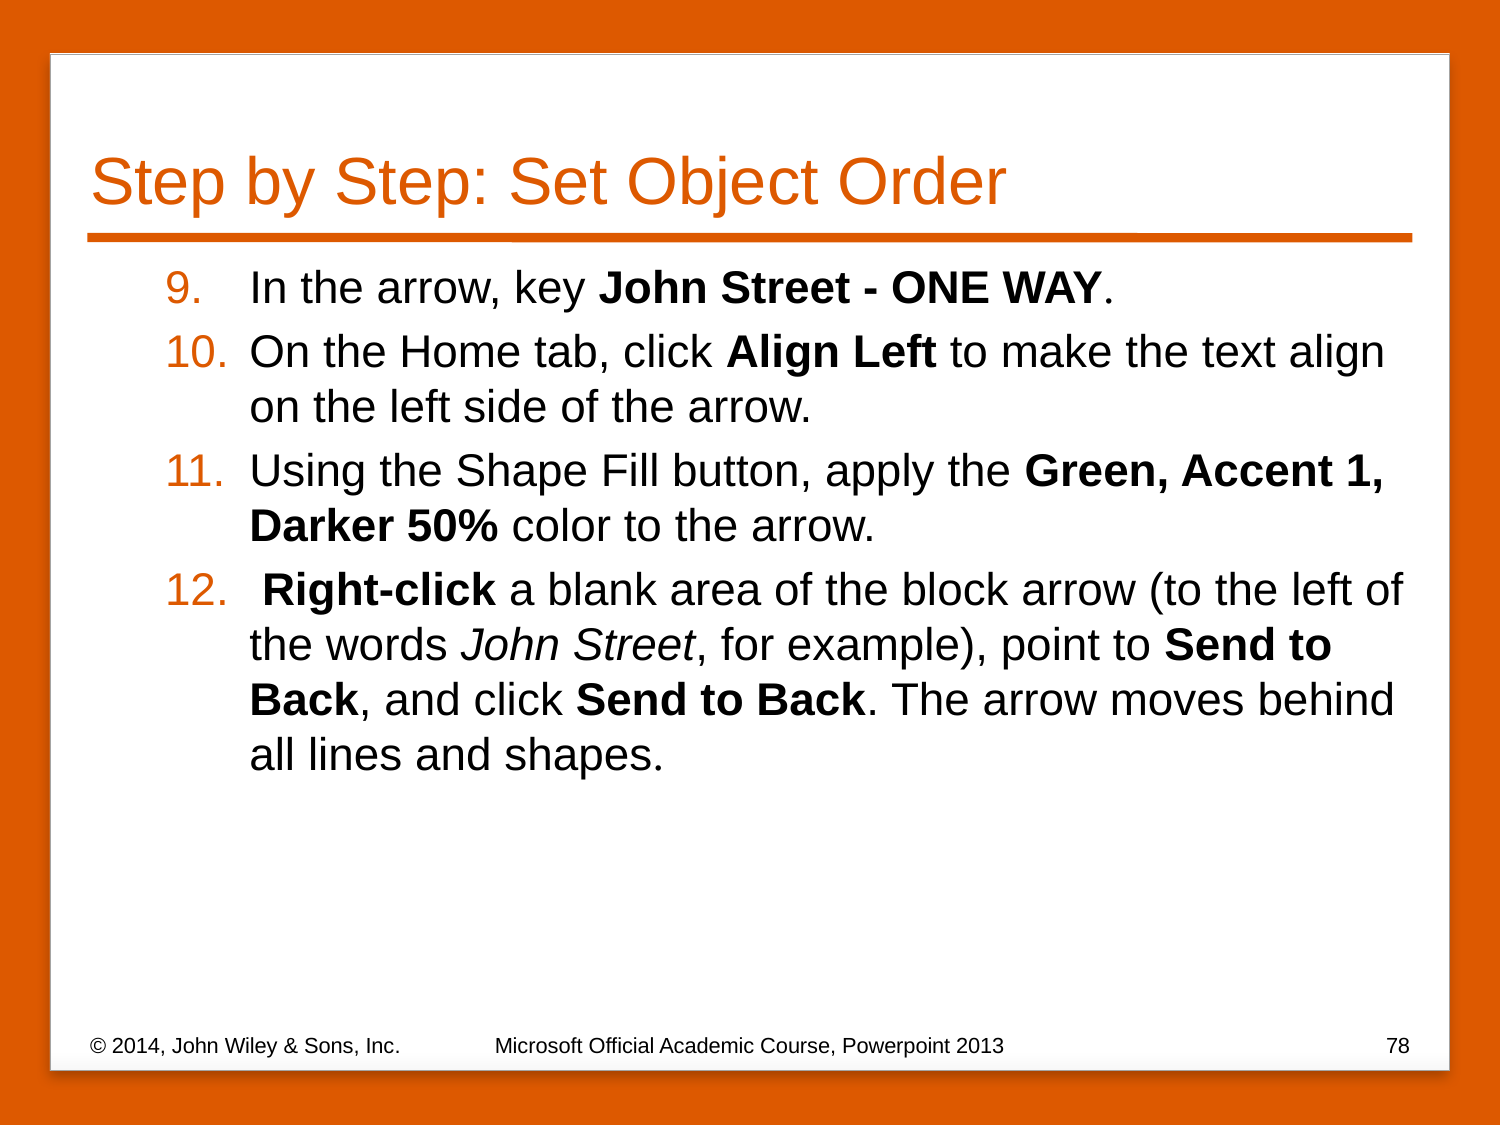

# Step by Step: Set Object Order
In the arrow, key John Street - ONE WAY.
On the Home tab, click Align Left to make the text align on the left side of the arrow.
Using the Shape Fill button, apply the Green, Accent 1, Darker 50% color to the arrow.
 Right-click a blank area of the block arrow (to the left of the words John Street, for example), point to Send to Back, and click Send to Back. The arrow moves behind all lines and shapes.
© 2014, John Wiley & Sons, Inc.
Microsoft Official Academic Course, Powerpoint 2013
78